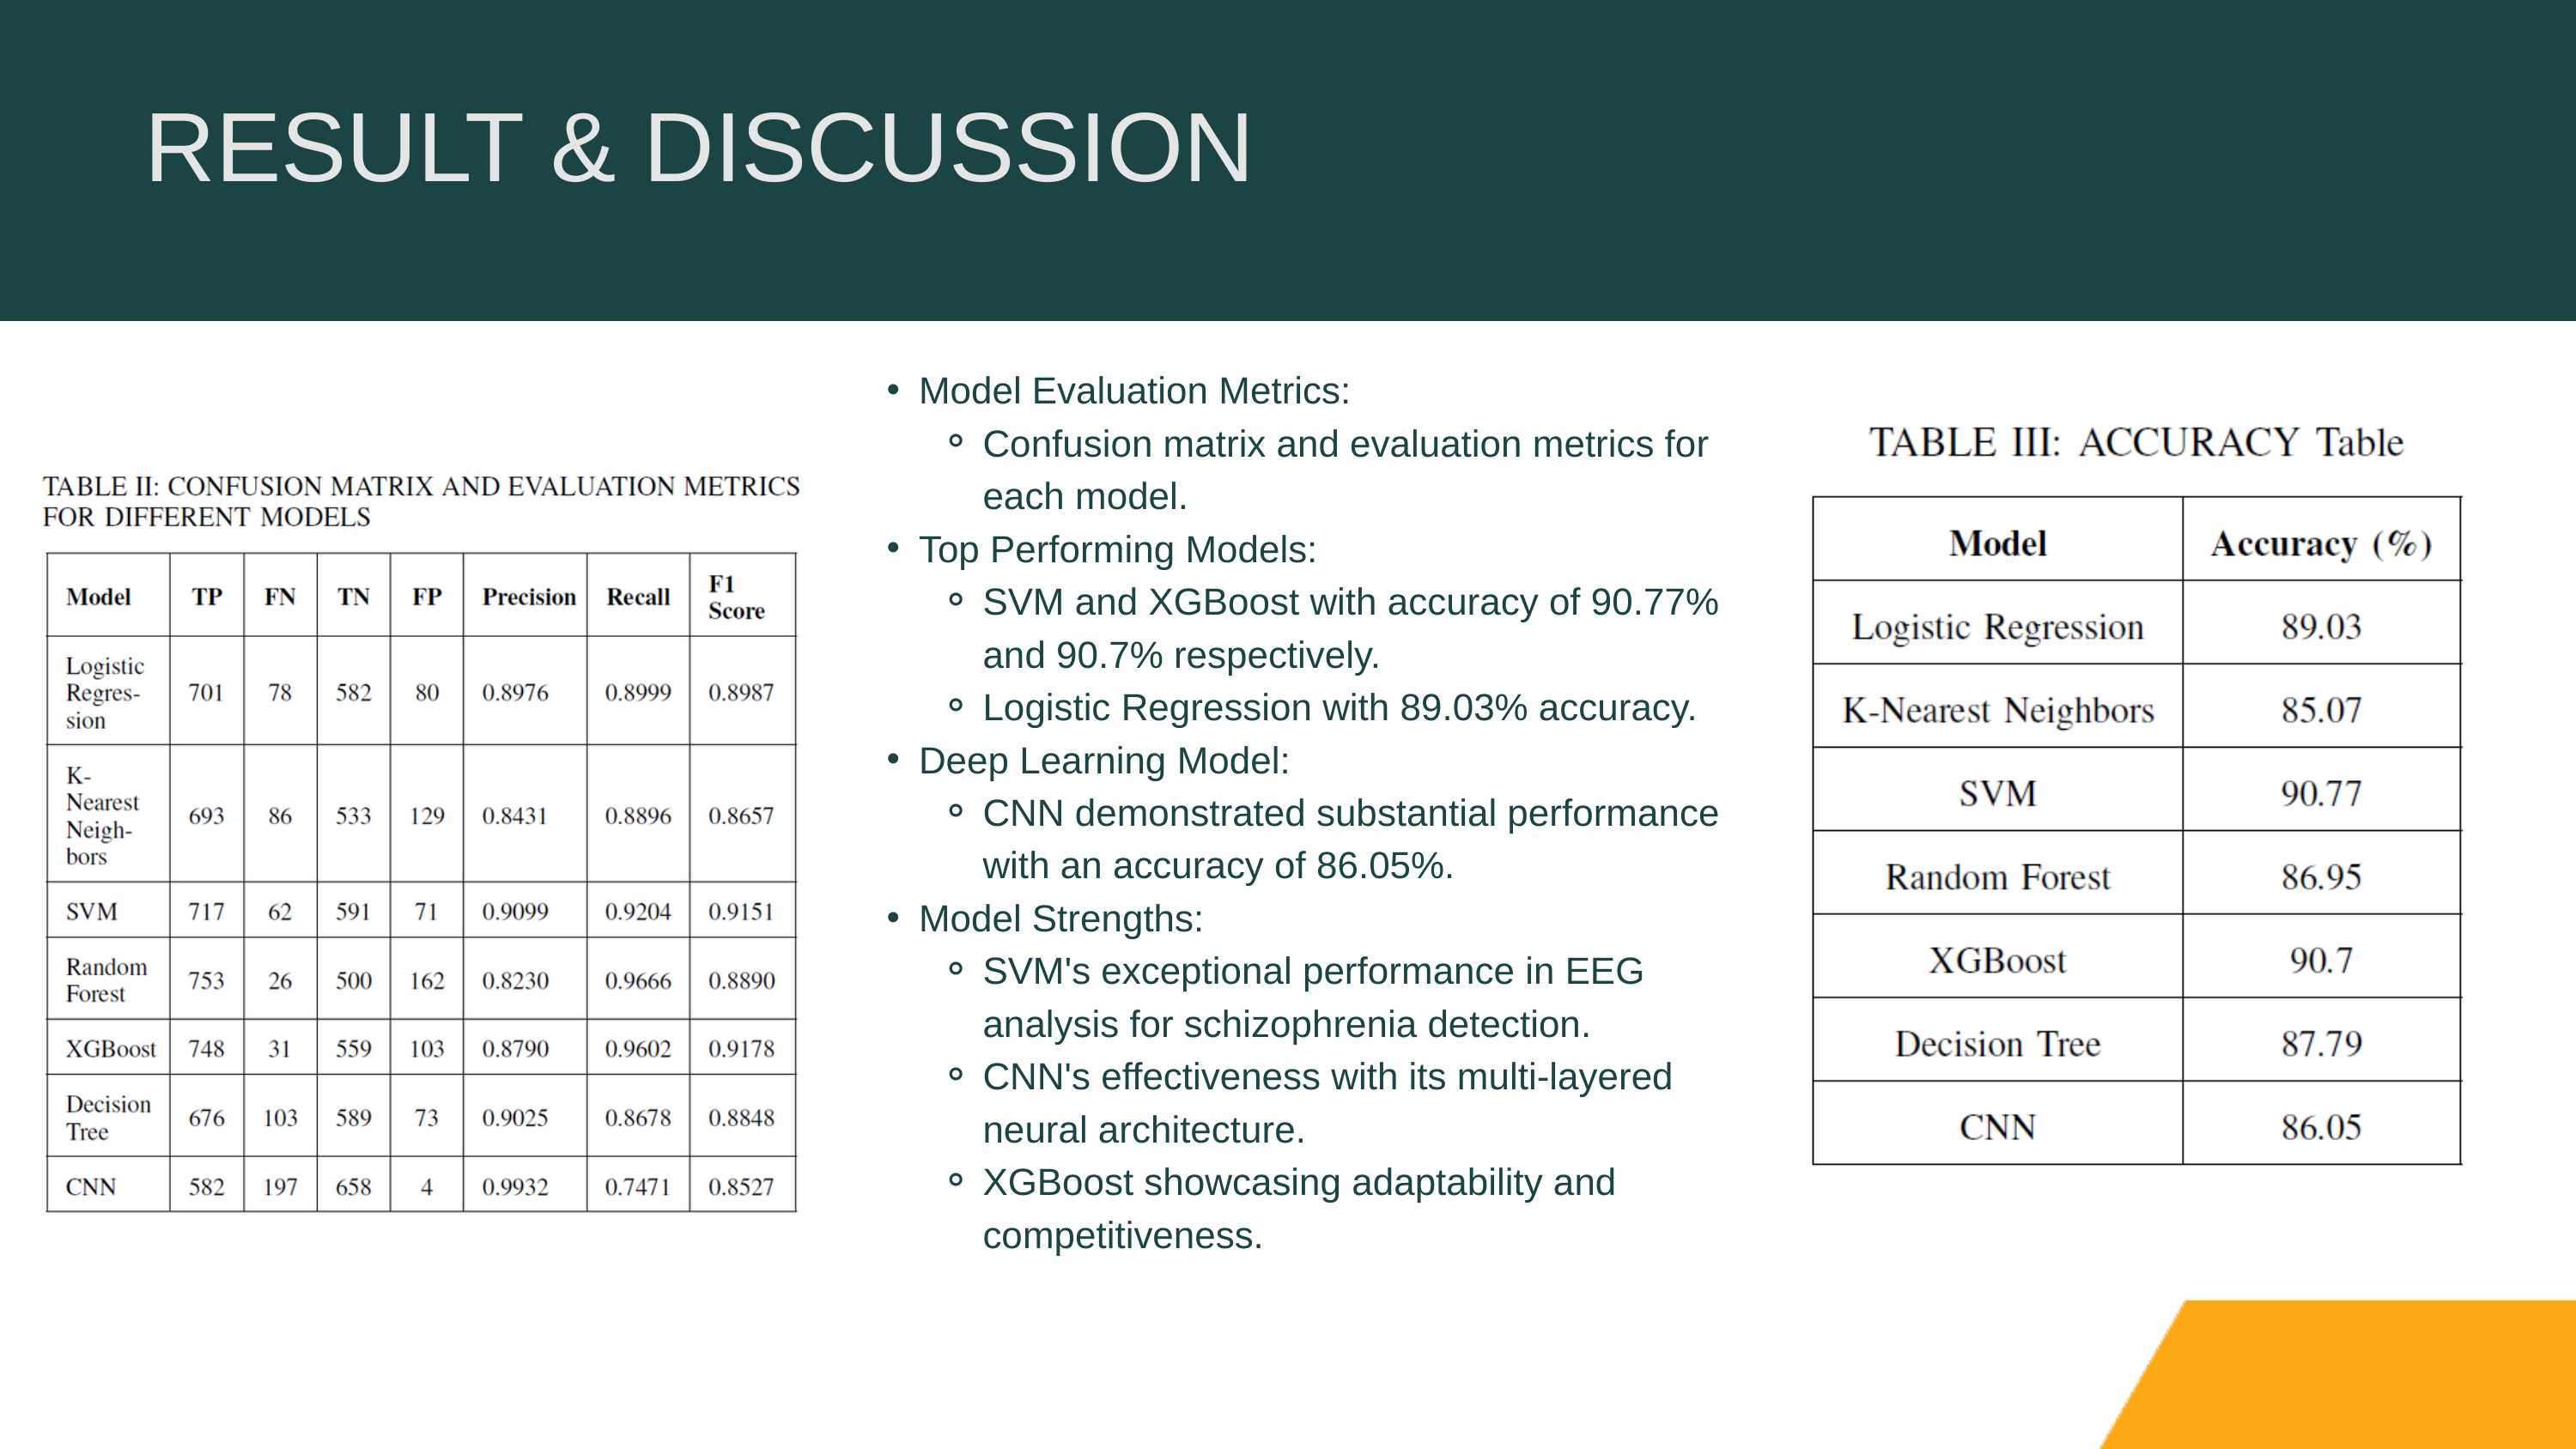

RESULT & DISCUSSION
Model Evaluation Metrics:
Confusion matrix and evaluation metrics for each model.
Top Performing Models:
SVM and XGBoost with accuracy of 90.77% and 90.7% respectively.
Logistic Regression with 89.03% accuracy.
Deep Learning Model:
CNN demonstrated substantial performance with an accuracy of 86.05%.
Model Strengths:
SVM's exceptional performance in EEG analysis for schizophrenia detection.
CNN's effectiveness with its multi-layered neural architecture.
XGBoost showcasing adaptability and competitiveness.